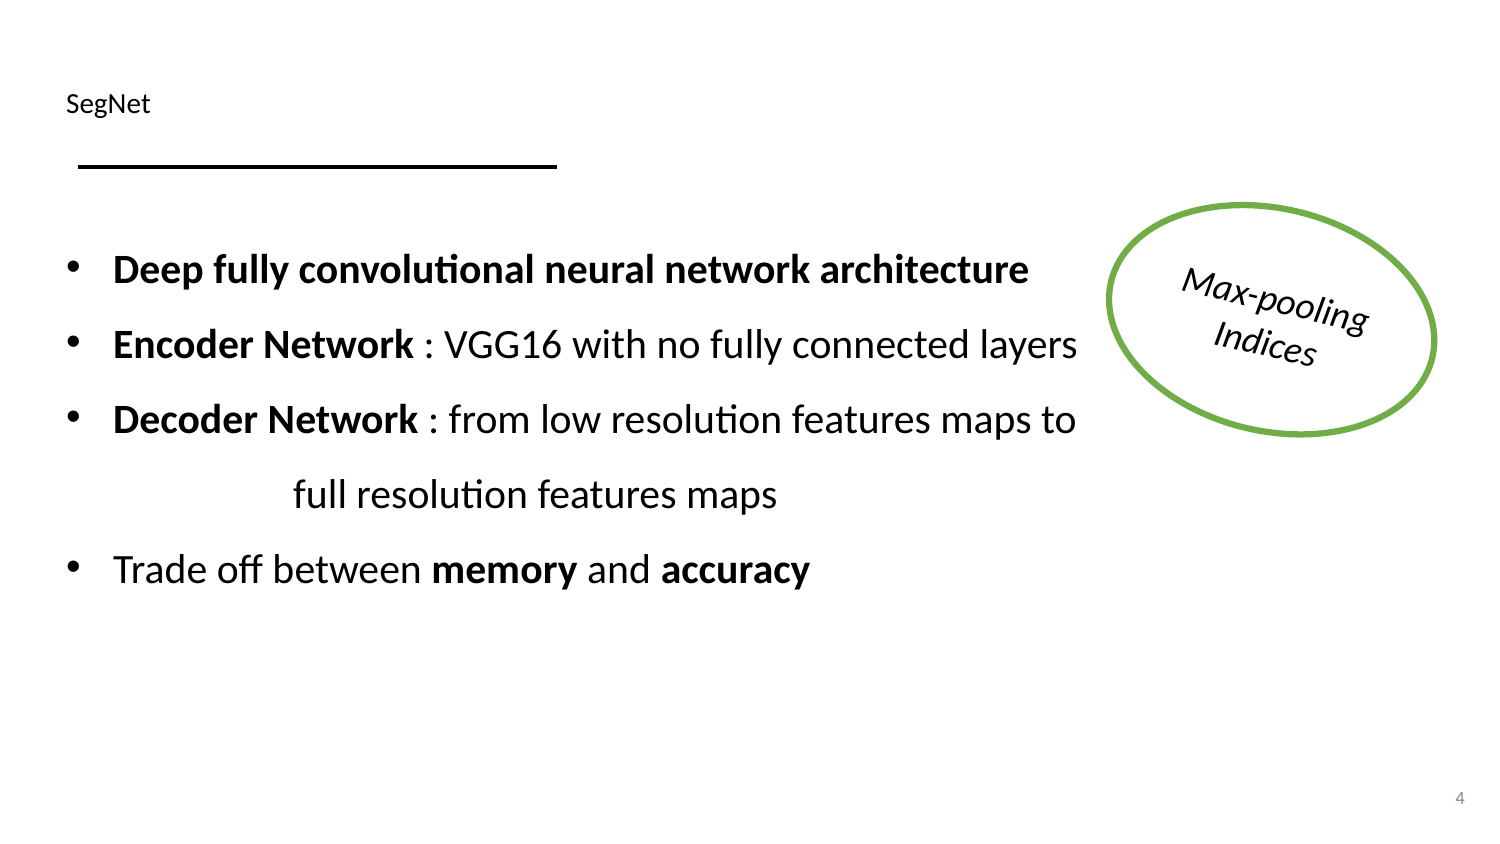

# SegNet
Max-pooling Indices
Deep fully convolutional neural network architecture
Encoder Network : VGG16 with no fully connected layers
Decoder Network : from low resolution features maps to                       full resolution features maps
Trade off between memory and accuracy

4